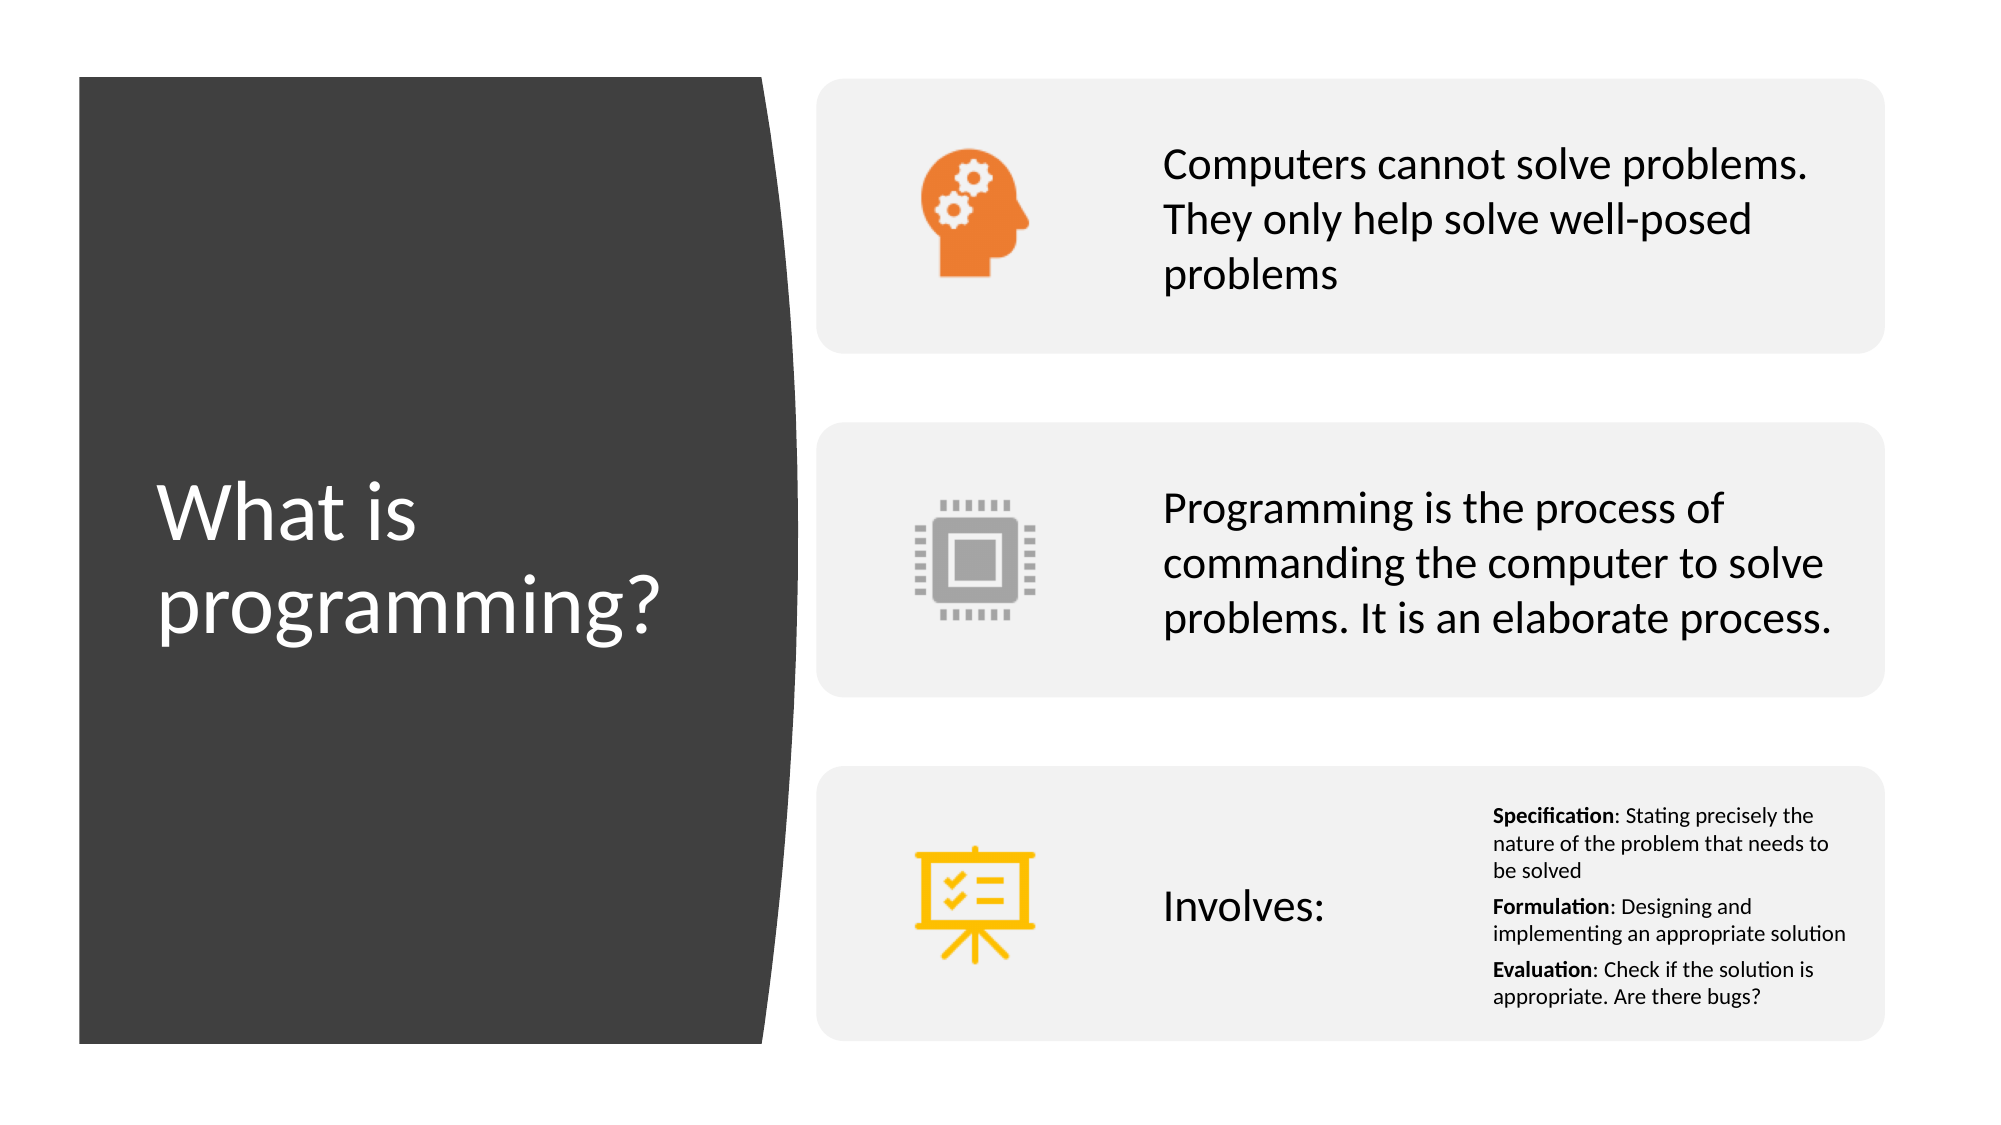

Computers cannot solve problems. They only help solve well-posed problems
Programming is the process of commanding the computer to solve problems. It is an elaborate process.
Involves:
Specification: Stating precisely the nature of the problem that needs to be solved
Formulation: Designing and implementing an appropriate solution
Evaluation: Check if the solution is appropriate. Are there bugs?

# What is programming?